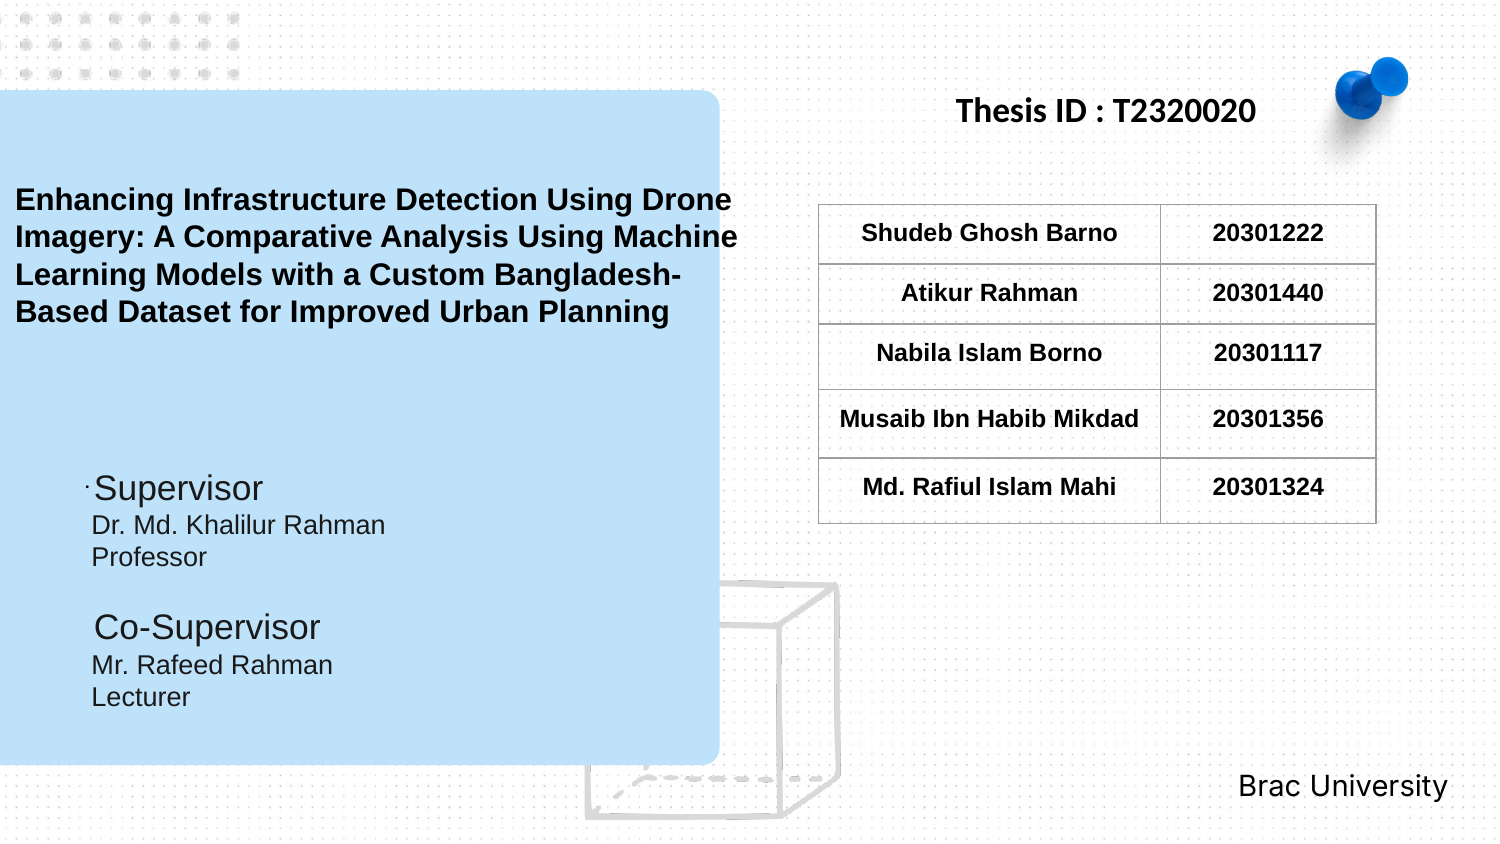

Enhancing Infrastructure Detection Using Drone Imagery: A Comparative Analysis Using Machine Learning Models with a Custom Bangladesh-Based Dataset for Improved Urban Planning

Thesis ID : T2320020

| Shudeb Ghosh Barno | 20301222 |
| --- | --- |
| Atikur Rahman | 20301440 |
| Nabila Islam Borno | 20301117 |
| Musaib Ibn Habib Mikdad | 20301356 |
| Md. Rafiul Islam Mahi | 20301324 |
 Supervisor
 Dr. Md. Khalilur Rahman
 Professor

 Co-Supervisor
 Mr. Rafeed Rahman
 Lecturer
.

Brac University